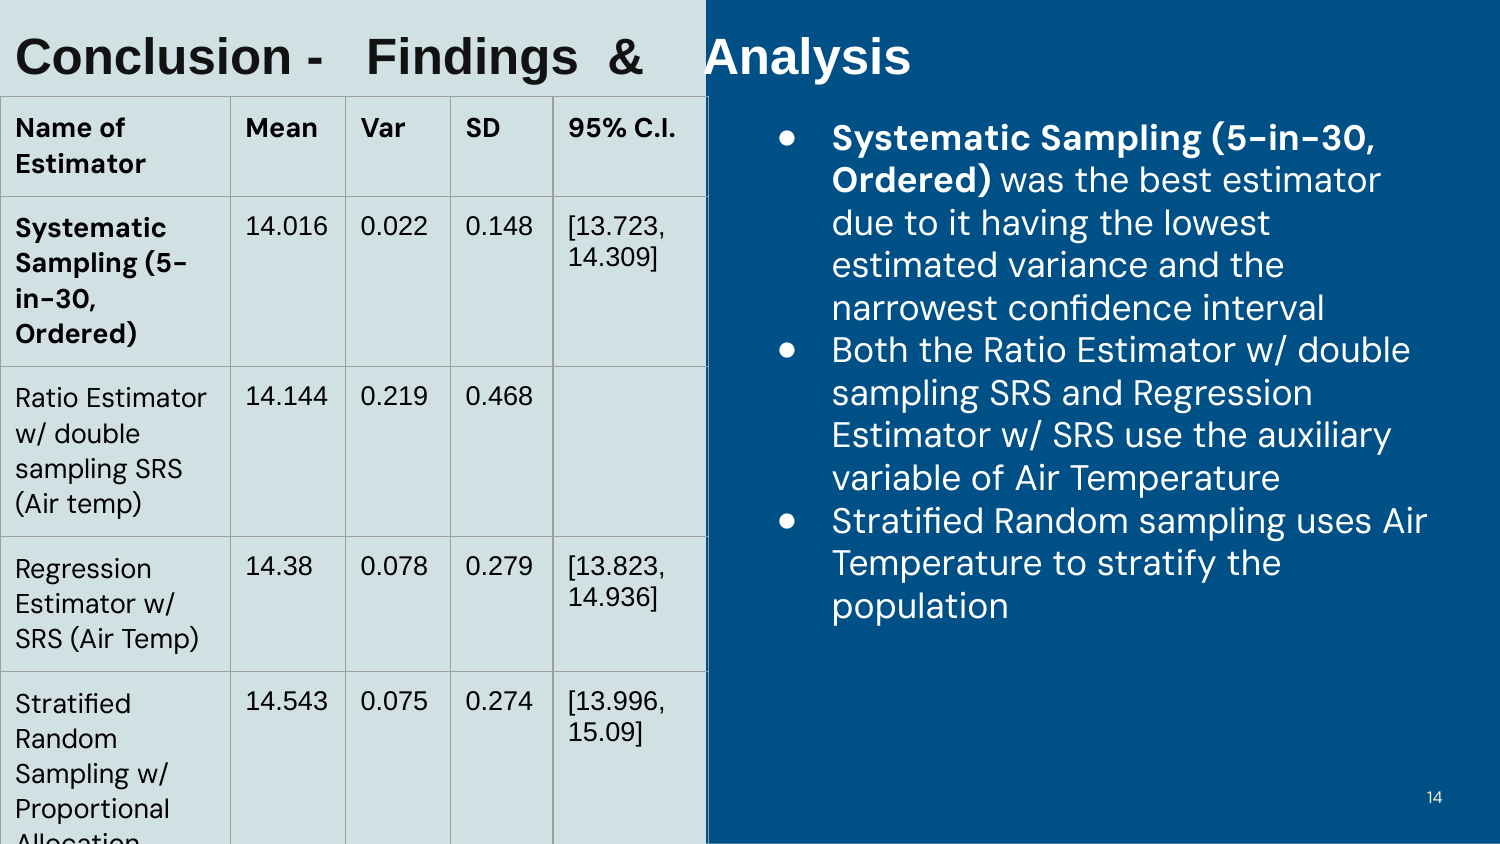

# Conclusion -   Findings  &    Analysis
| Name of Estimator | Mean | Var | SD | 95% C.I. |
| --- | --- | --- | --- | --- |
| Systematic Sampling (5-in-30, Ordered) | 14.016 | 0.022 | 0.148 | [13.723, 14.309] |
| Ratio Estimator w/ double sampling SRS (Air temp) | 14.144 | 0.219 | 0.468 |  |
| Regression Estimator w/ SRS (Air Temp) | 14.38 | 0.078 | 0.279 | [13.823, 14.936] |
| Stratified Random Sampling w/ Proportional Allocation | 14.543 | 0.075 | 0.274 | [13.996, 15.09] |
Systematic Sampling (5-in-30, Ordered) was the best estimator due to it having the lowest estimated variance and the narrowest confidence interval
Both the Ratio Estimator w/ double sampling SRS and Regression Estimator w/ SRS use the auxiliary variable of Air Temperature
Stratified Random sampling uses Air Temperature to stratify the population
14